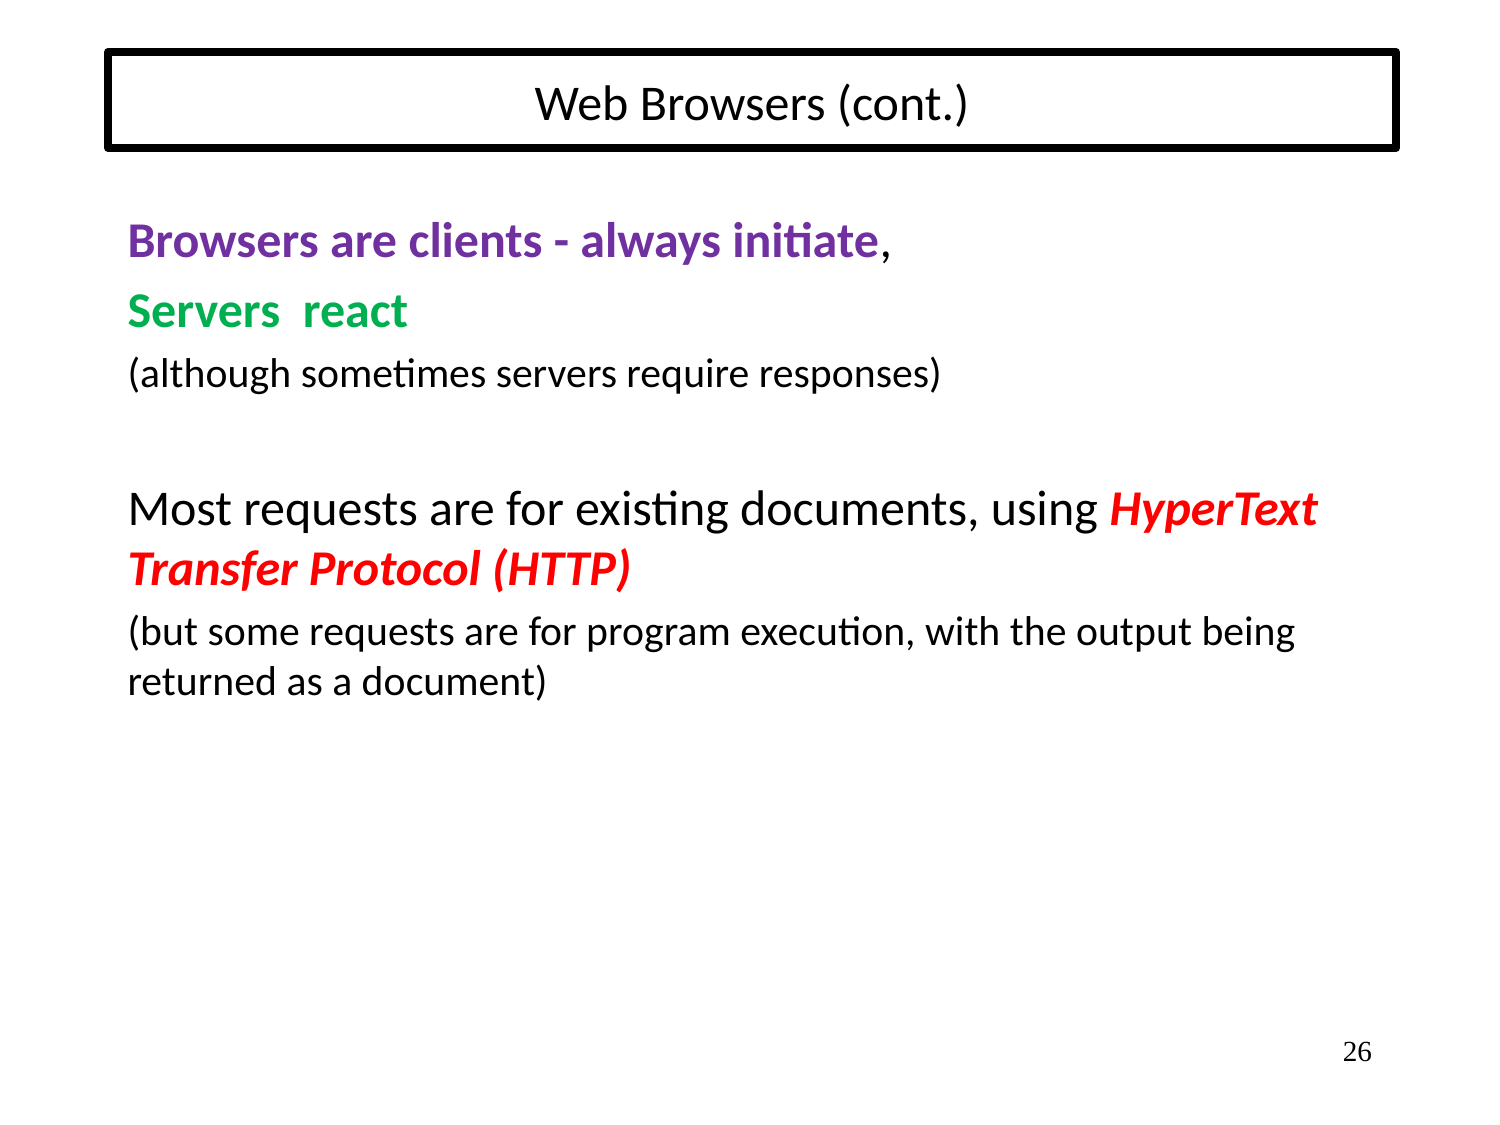

# Web Browsers (cont.)
Browsers are clients - always initiate,
Servers  react
(although sometimes servers require responses)

Most requests are for existing documents, using HyperText Transfer Protocol (HTTP)
(but some requests are for program execution, with the output being returned as a document)

26